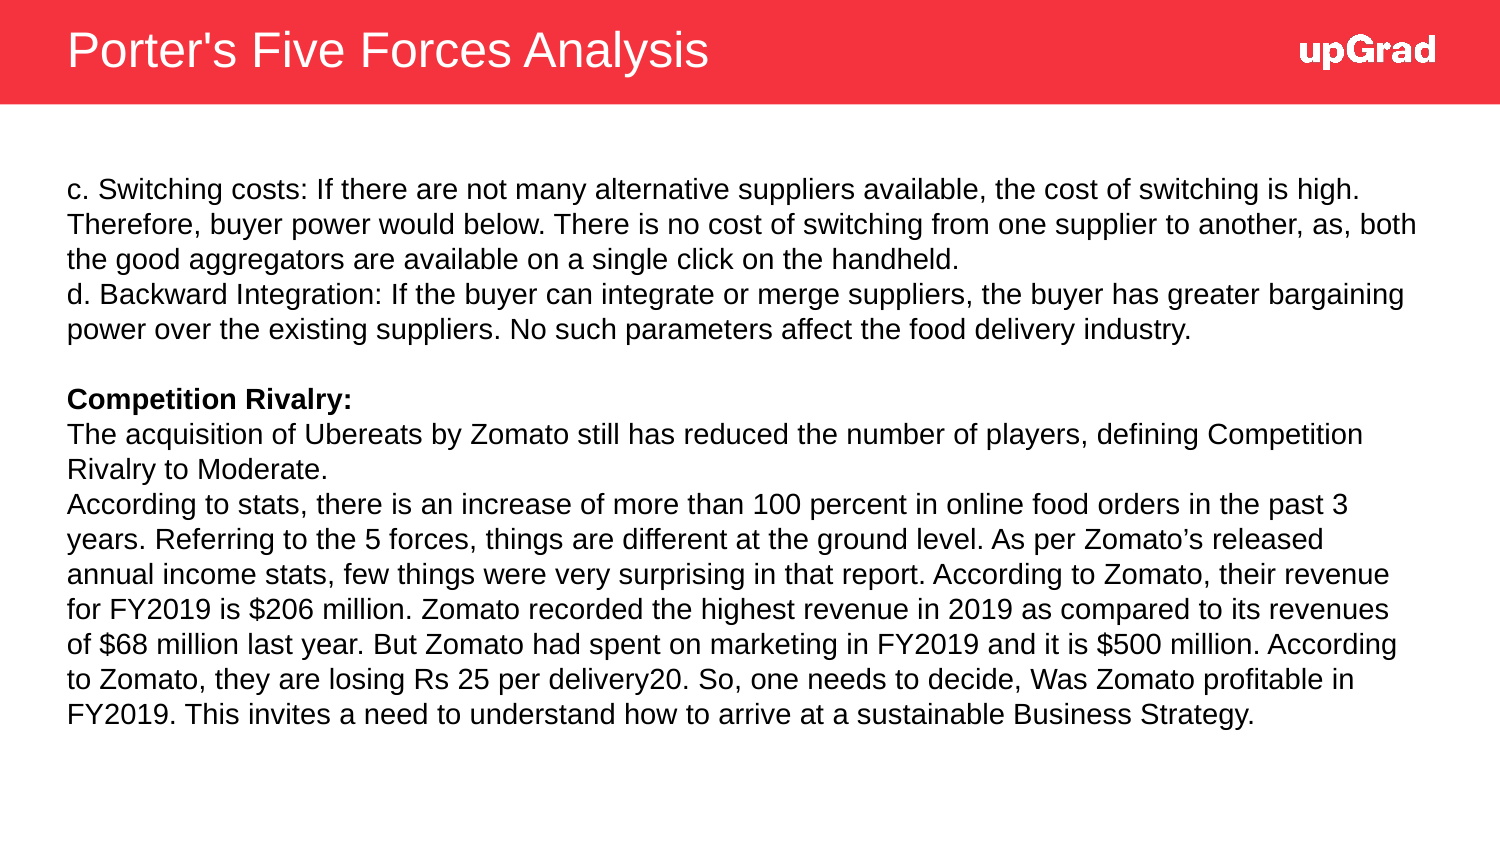

# Porter's Five Forces Analysis
c. Switching costs: If there are not many alternative suppliers available, the cost of switching is high. Therefore, buyer power would below. There is no cost of switching from one supplier to another, as, both the good aggregators are available on a single click on the handheld.
d. Backward Integration: If the buyer can integrate or merge suppliers, the buyer has greater bargaining power over the existing suppliers. No such parameters affect the food delivery industry.

Competition Rivalry:
The acquisition of Ubereats by Zomato still has reduced the number of players, defining Competition Rivalry to Moderate.
According to stats, there is an increase of more than 100 percent in online food orders in the past 3 years. Referring to the 5 forces, things are different at the ground level. As per Zomato’s released annual income stats, few things were very surprising in that report. According to Zomato, their revenue for FY2019 is $206 million. Zomato recorded the highest revenue in 2019 as compared to its revenues of $68 million last year. But Zomato had spent on marketing in FY2019 and it is $500 million. According to Zomato, they are losing Rs 25 per delivery20. So, one needs to decide, Was Zomato profitable in FY2019. This invites a need to understand how to arrive at a sustainable Business Strategy.